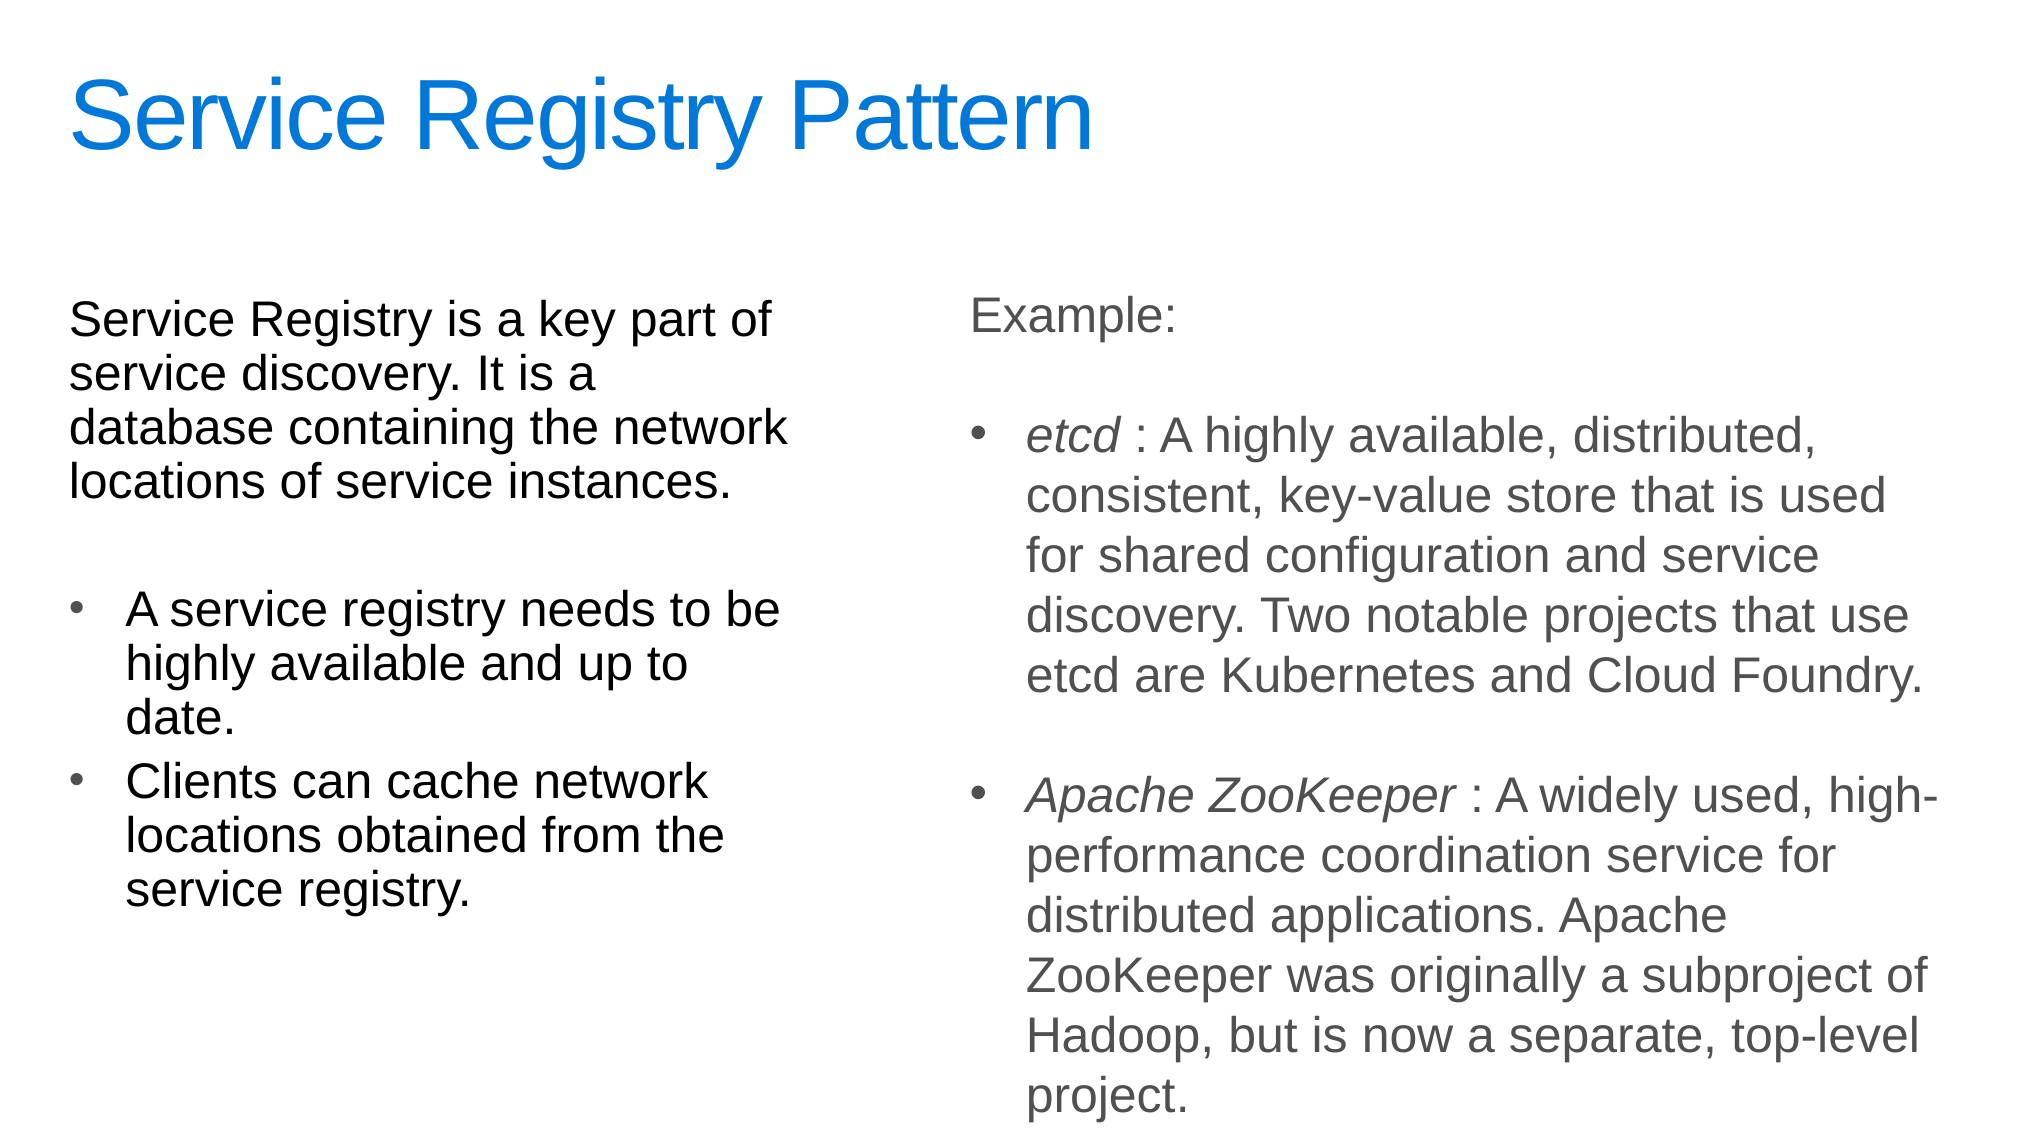

# Service Registry Pattern
Example:

etcd : A highly available, distributed, consistent, key-value store that is used for shared configuration and service discovery. Two notable projects that use etcd are Kubernetes and Cloud Foundry.

Apache ZooKeeper : A widely used, high-performance coordination service for distributed applications. Apache ZooKeeper was originally a subproject of Hadoop, but is now a separate, top-level project.
Service Registry is a key part of service discovery. It is a database containing the network locations of service instances.

A service registry needs to be highly available and up to date.
Clients can cache network locations obtained from the service registry.